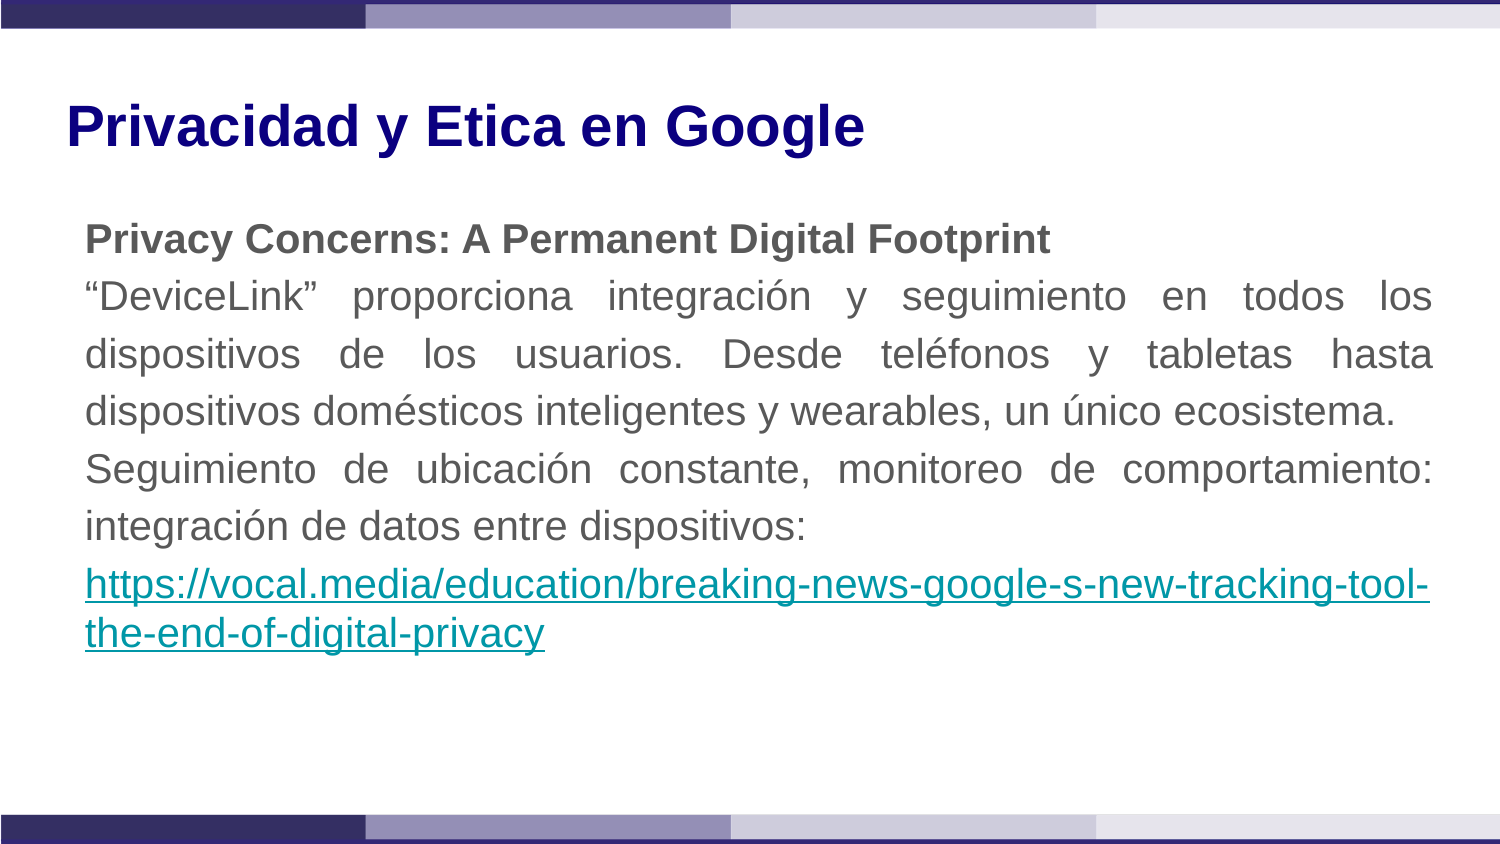

# Privacidad y Etica en Google
Privacy Concerns: A Permanent Digital Footprint
“DeviceLink” proporciona integración y seguimiento en todos los dispositivos de los usuarios. Desde teléfonos y tabletas hasta dispositivos domésticos inteligentes y wearables, un único ecosistema.
Seguimiento de ubicación constante, monitoreo de comportamiento: integración de datos entre dispositivos:
https://vocal.media/education/breaking-news-google-s-new-tracking-tool-the-end-of-digital-privacy